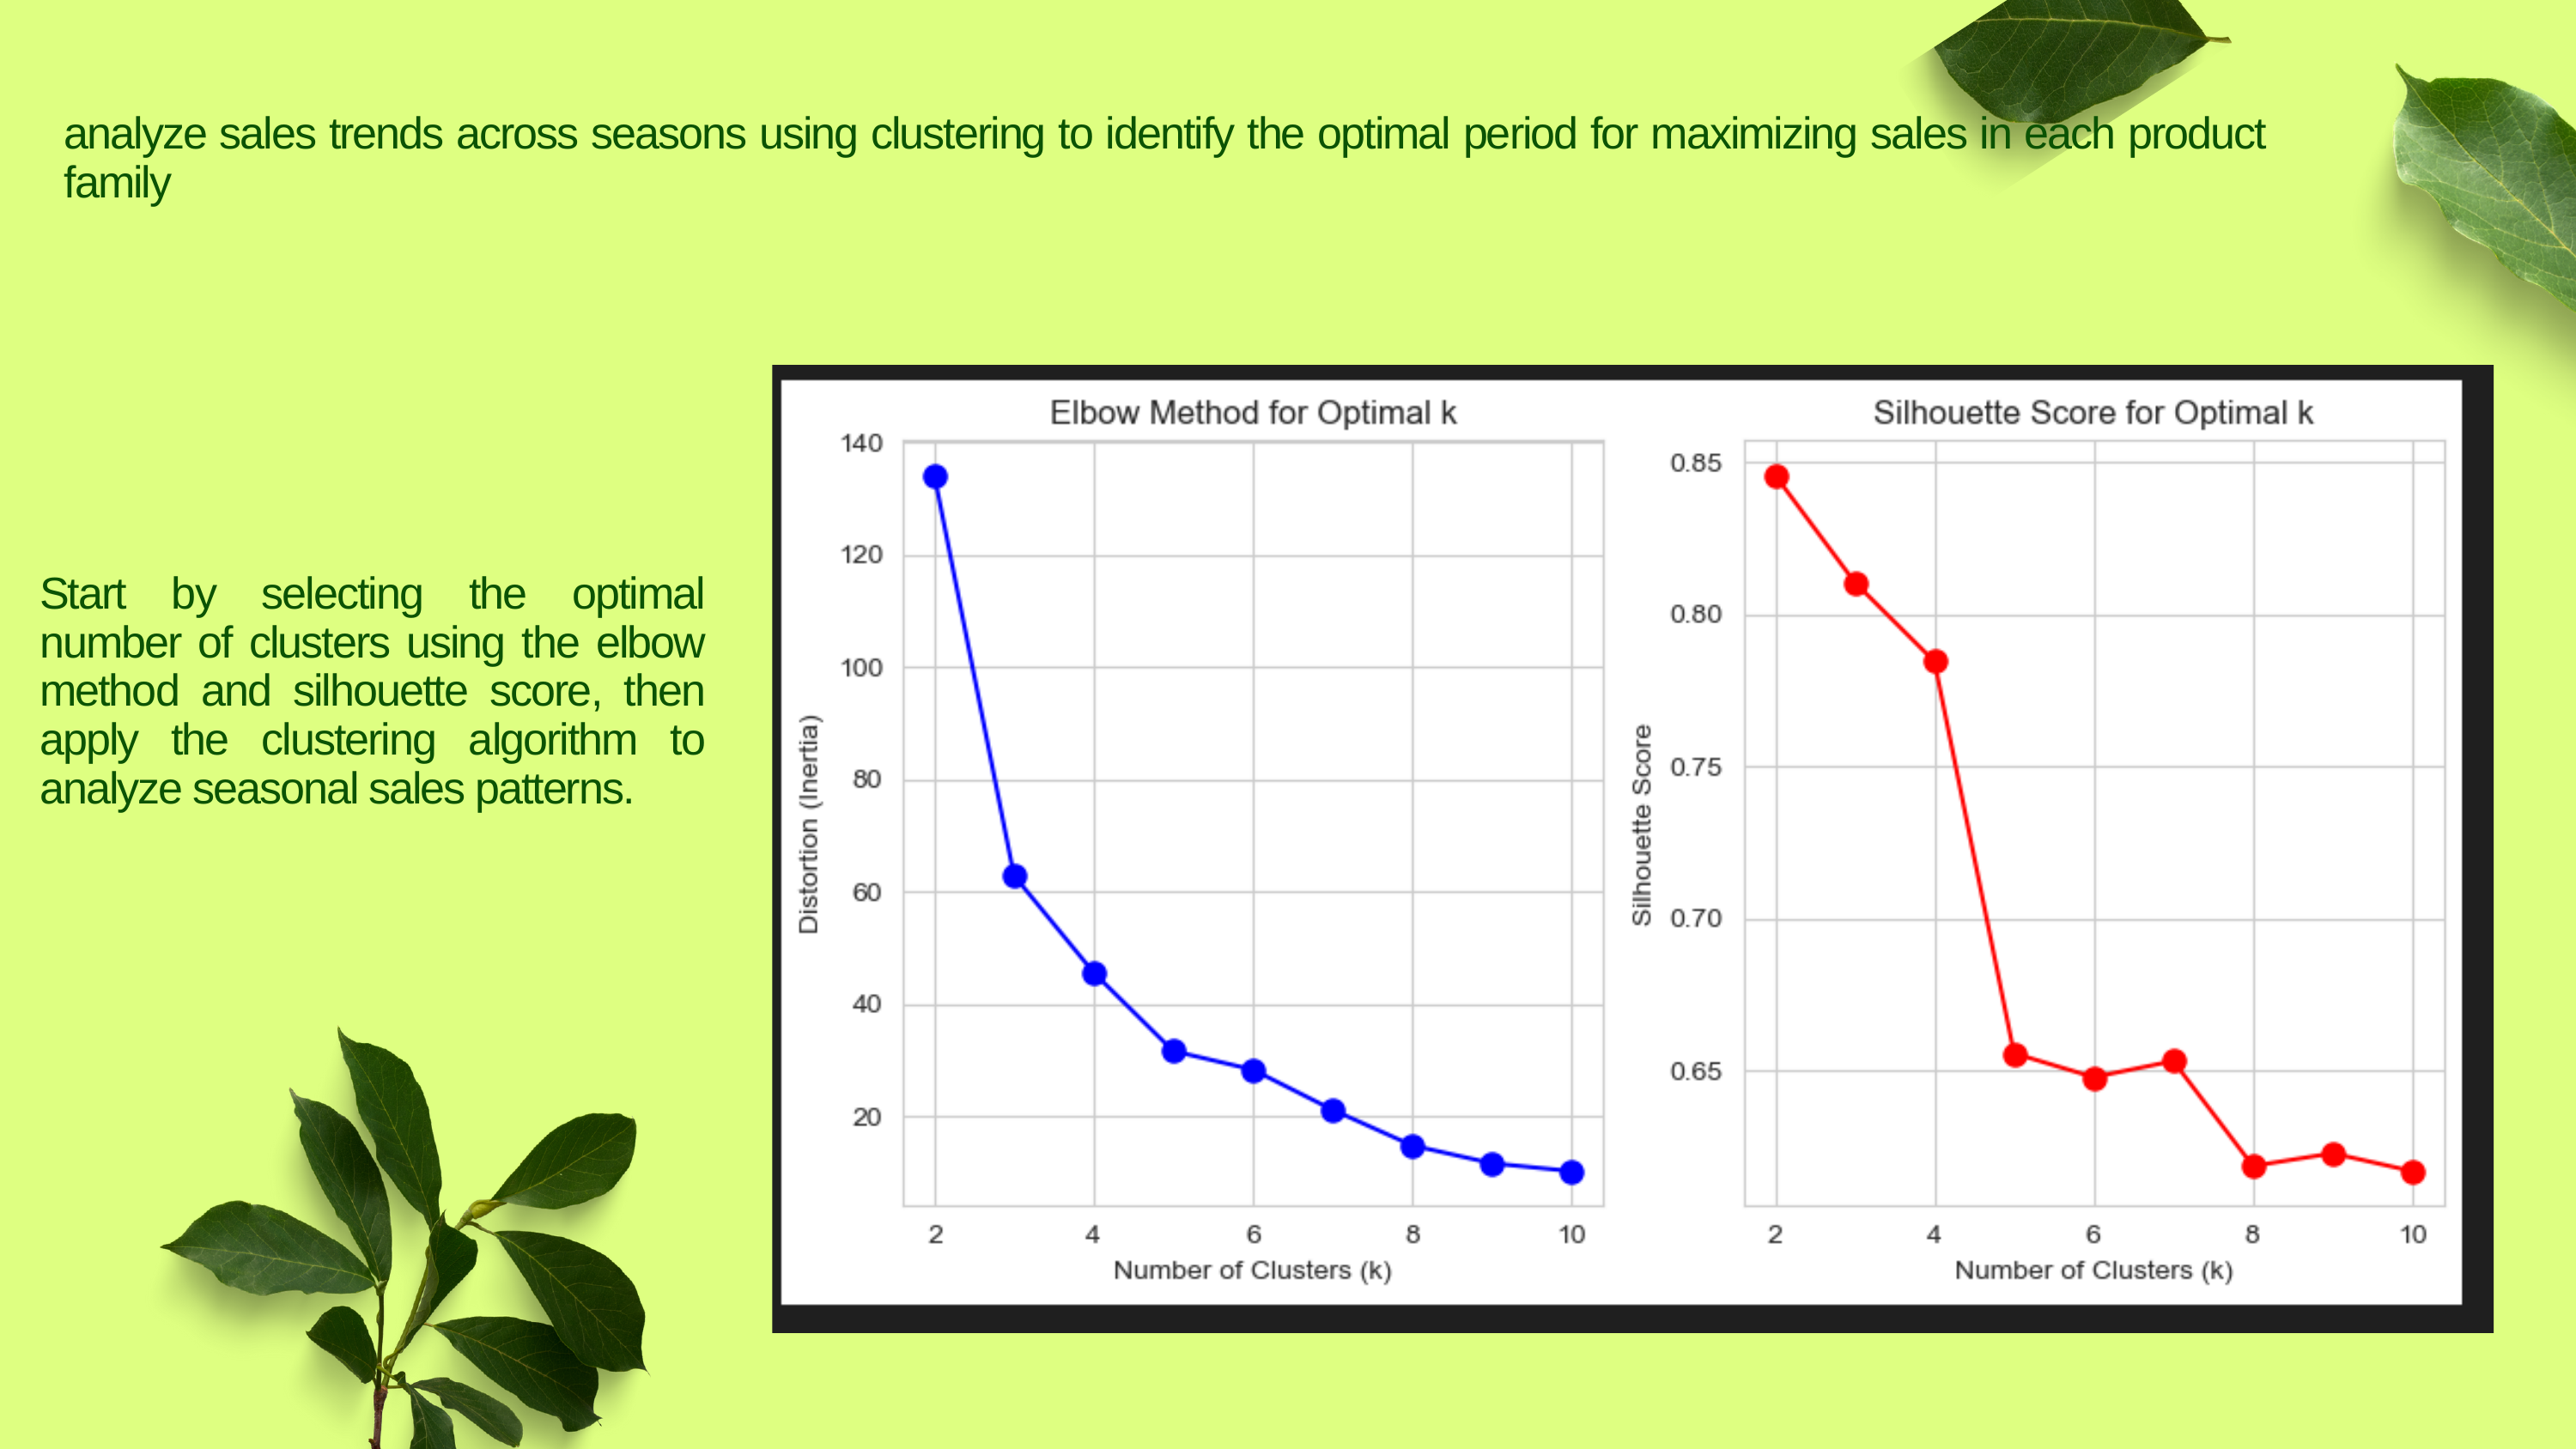

analyze sales trends across seasons using clustering to identify the optimal period for maximizing sales in each product family

Start by selecting the optimal number of clusters using the elbow method and silhouette score, then apply the clustering algorithm to analyze seasonal sales patterns.